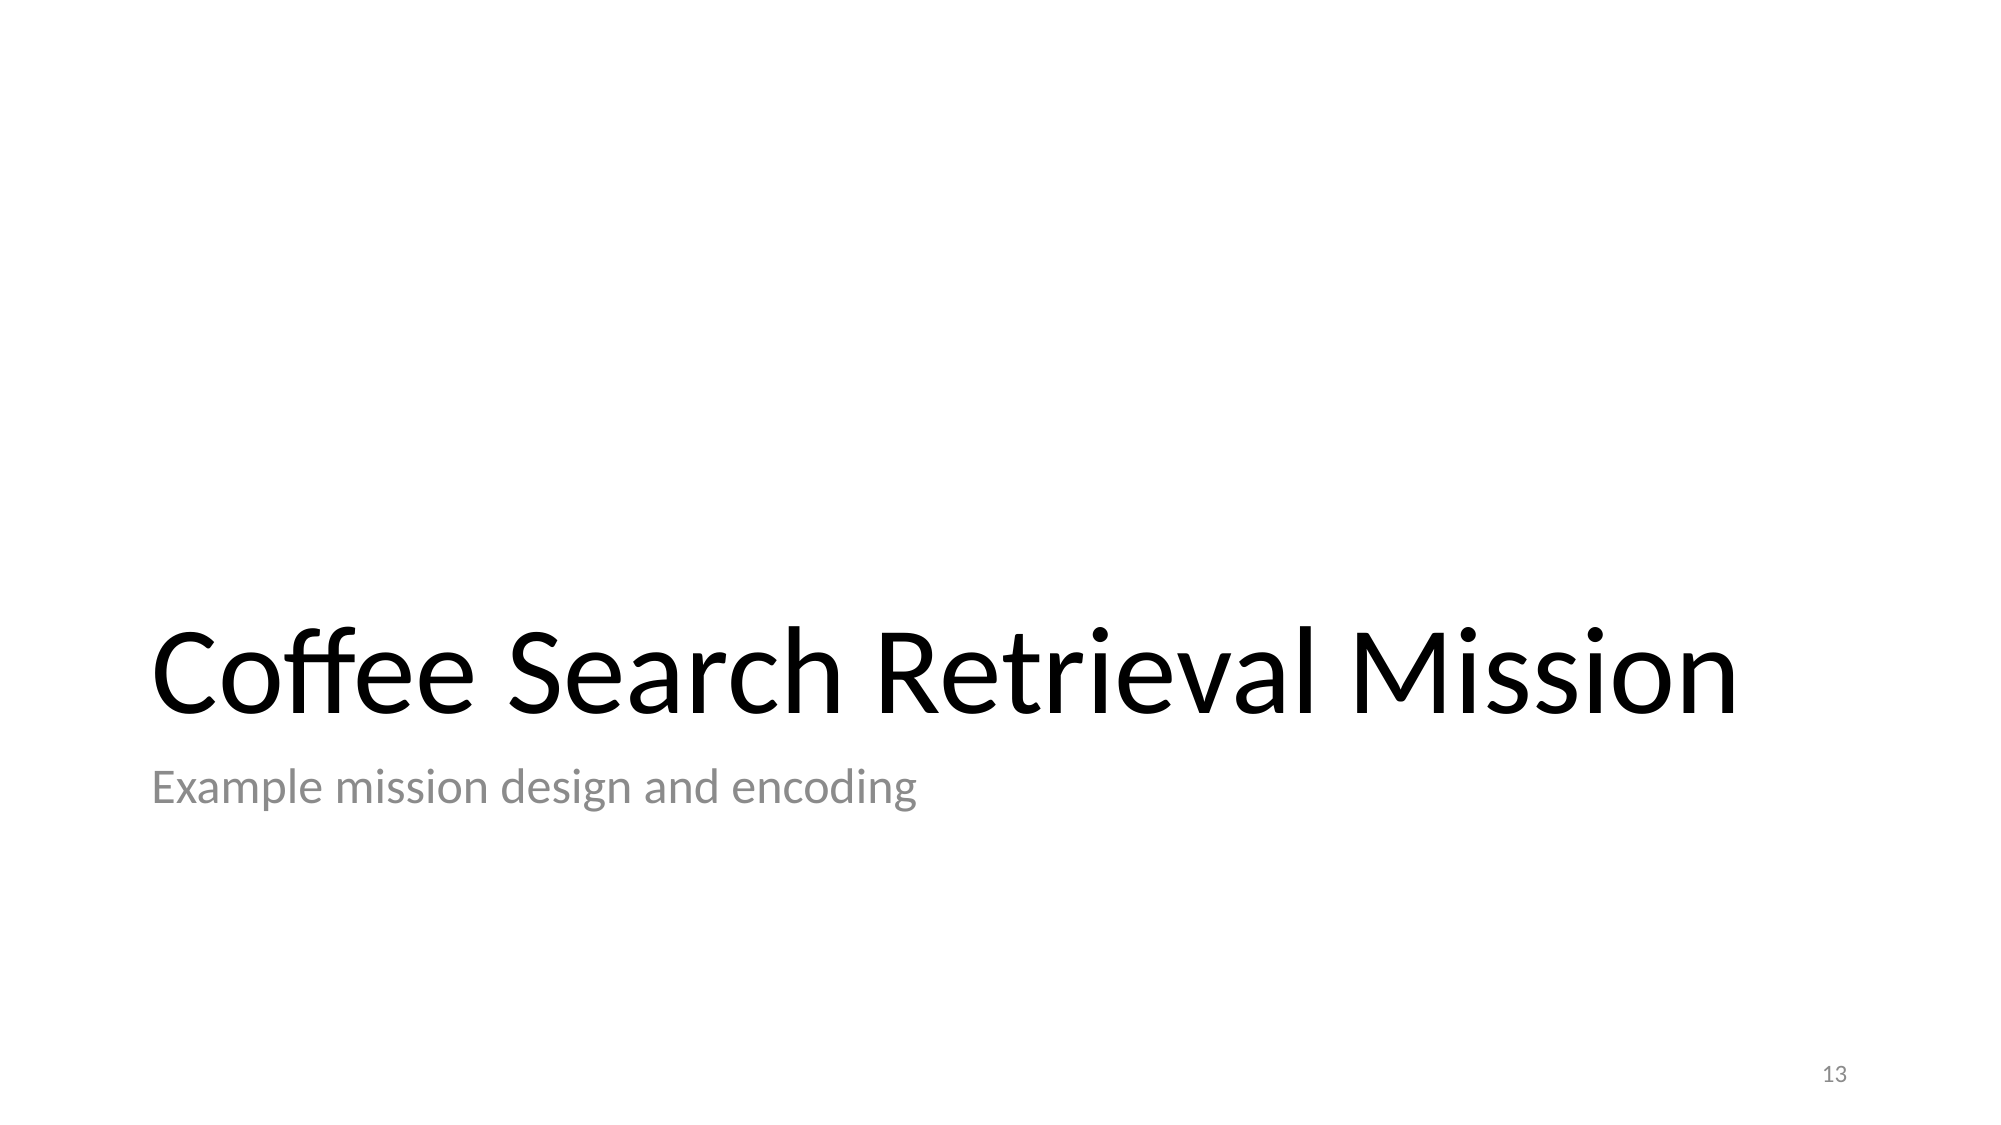

# Coffee Search Retrieval Mission
Example mission design and encoding
13